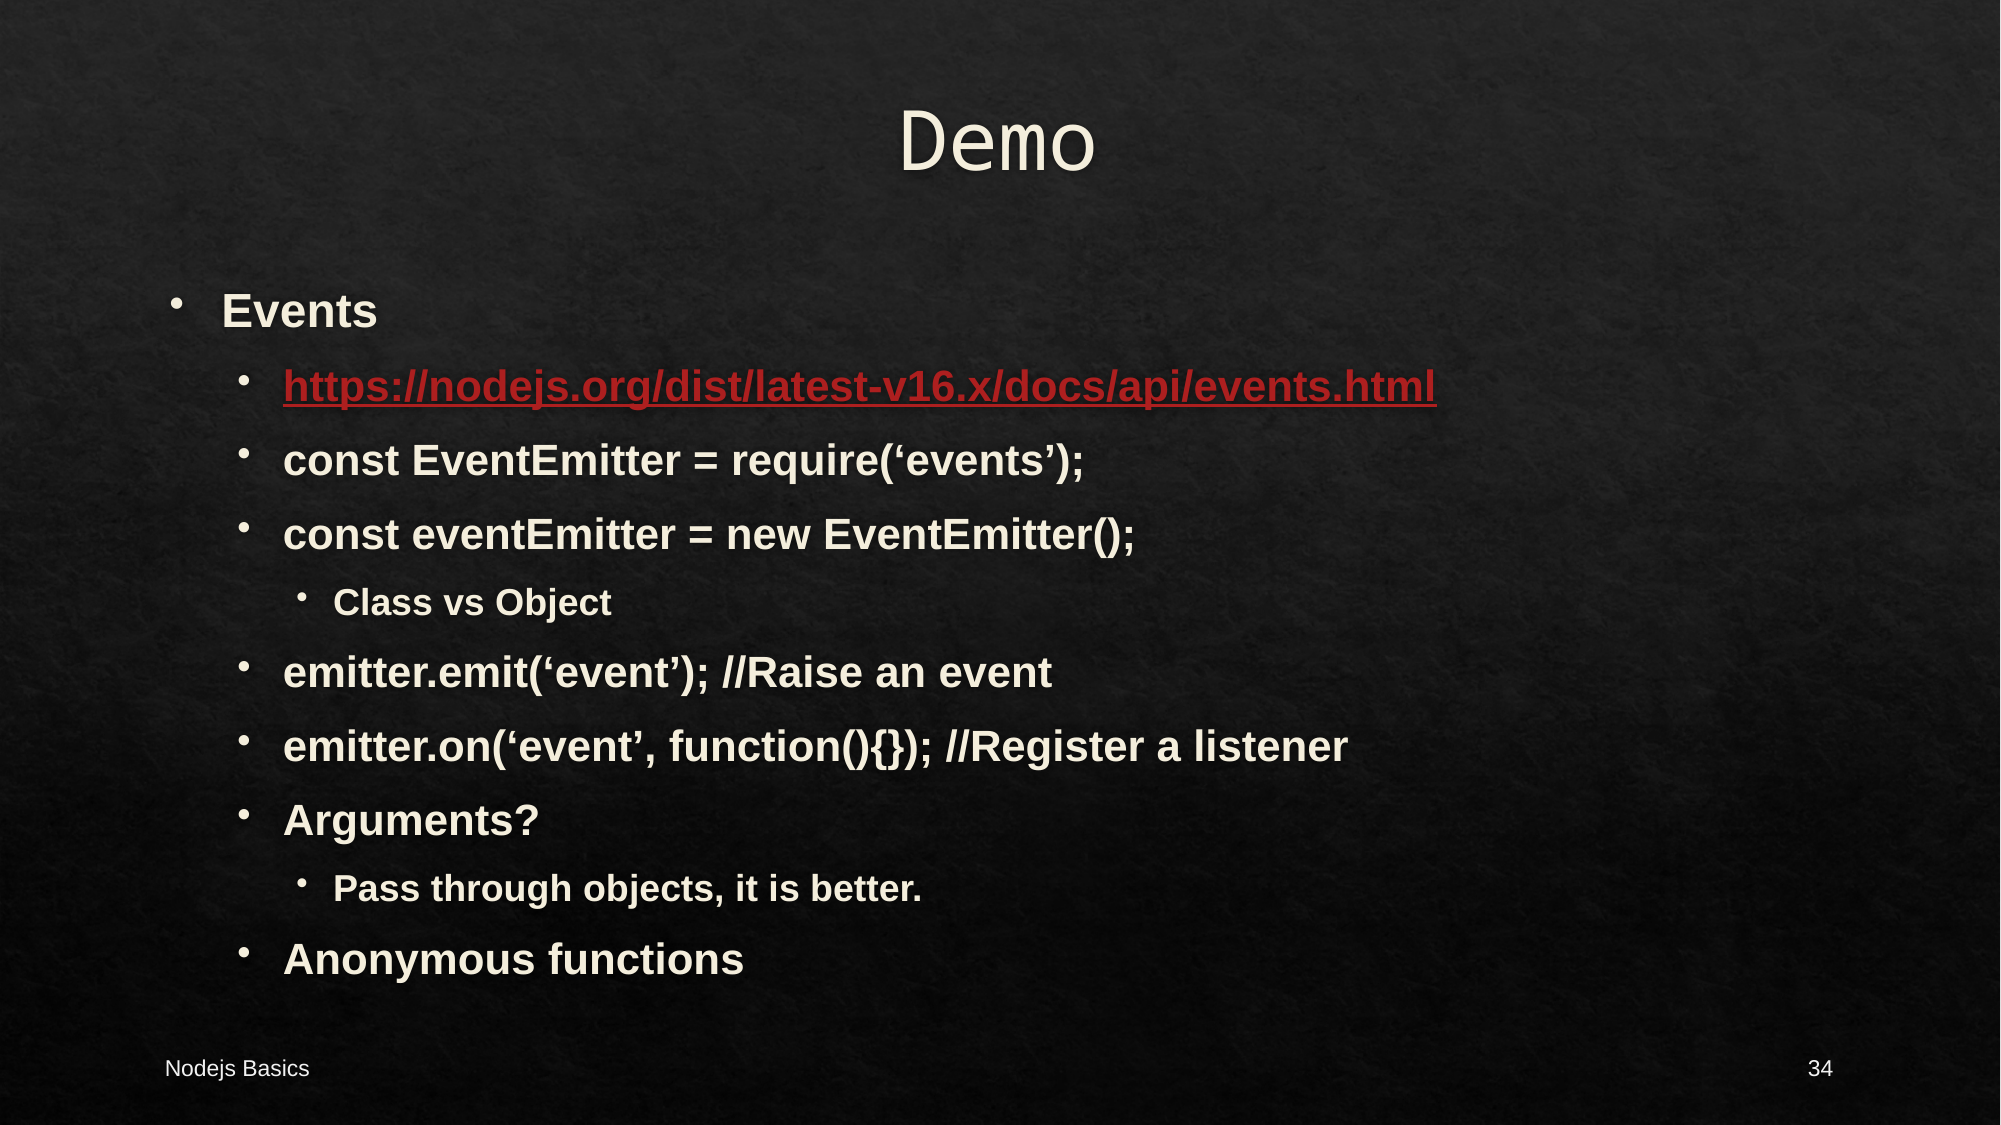

# Demo
Events
https://nodejs.org/dist/latest-v16.x/docs/api/events.html
const EventEmitter = require(‘events’);
const eventEmitter = new EventEmitter();
Class vs Object
emitter.emit(‘event’); //Raise an event
emitter.on(‘event’, function(){}); //Register a listener
Arguments?
Pass through objects, it is better.
Anonymous functions

Nodejs Basics
34